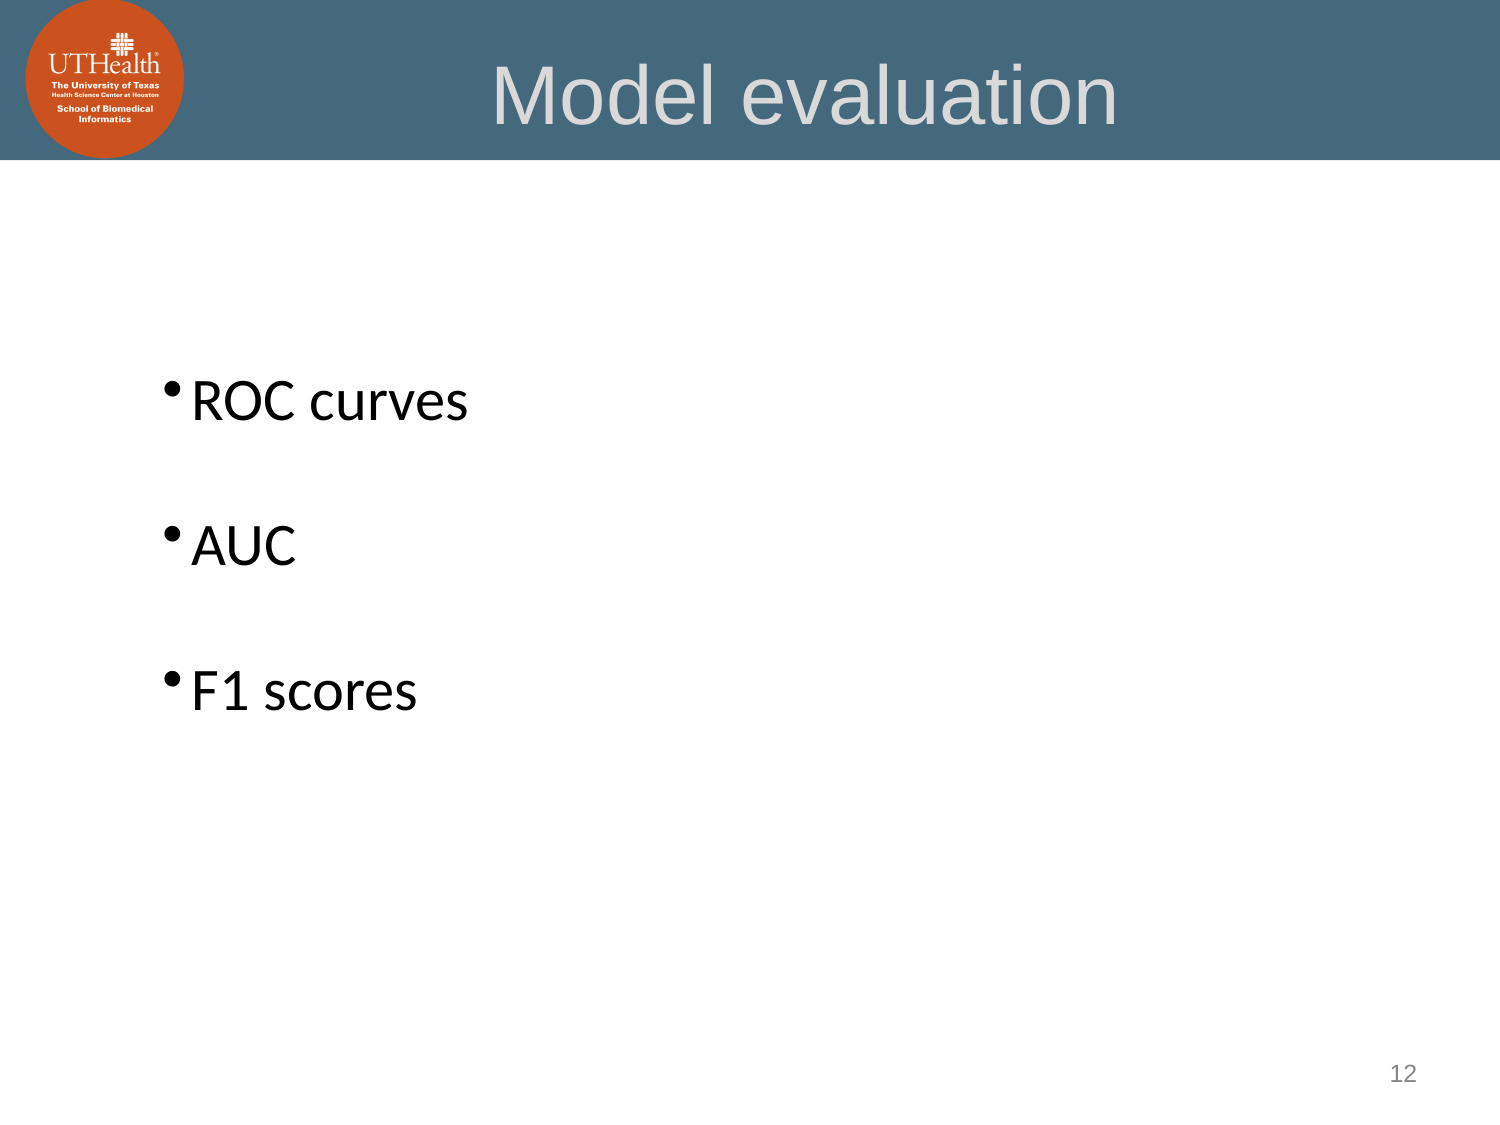

# Model evaluation
ROC curves
AUC
F1 scores
12